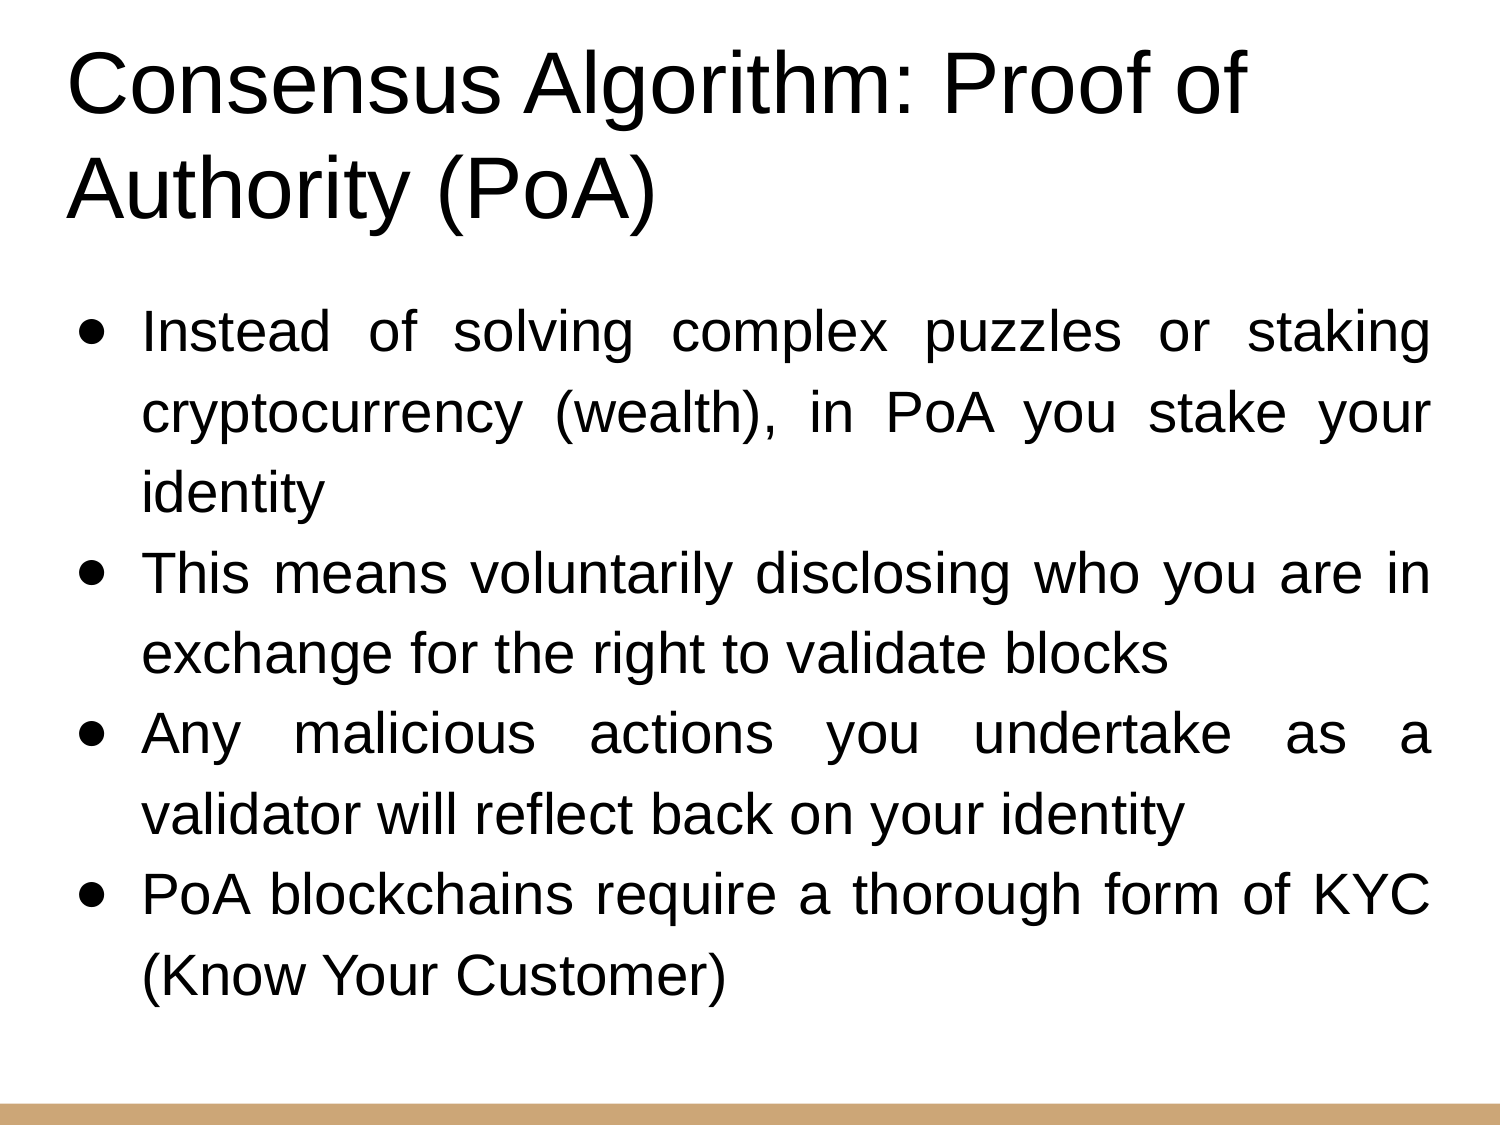

# Consensus Algorithm: Proof of Authority (PoA)
Instead of solving complex puzzles or staking cryptocurrency (wealth), in PoA you stake your identity
This means voluntarily disclosing who you are in exchange for the right to validate blocks
Any malicious actions you undertake as a validator will reflect back on your identity
PoA blockchains require a thorough form of KYC (Know Your Customer)